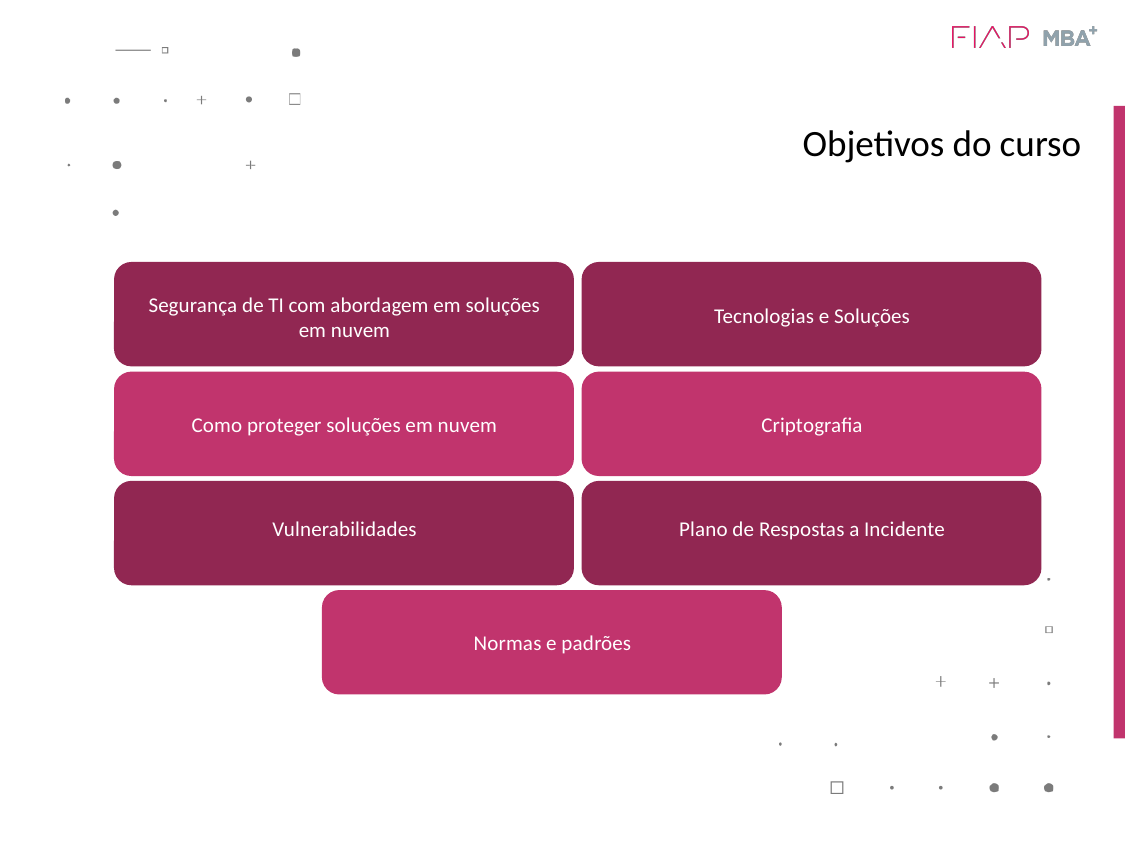

# Objetivos do curso

Segurança de TI com abordagem em soluções em nuvem
Tecnologias e Soluções

Como proteger soluções em nuvem
Criptografia

Vulnerabilidades

Plano de Respostas a Incidente

Normas e padrões